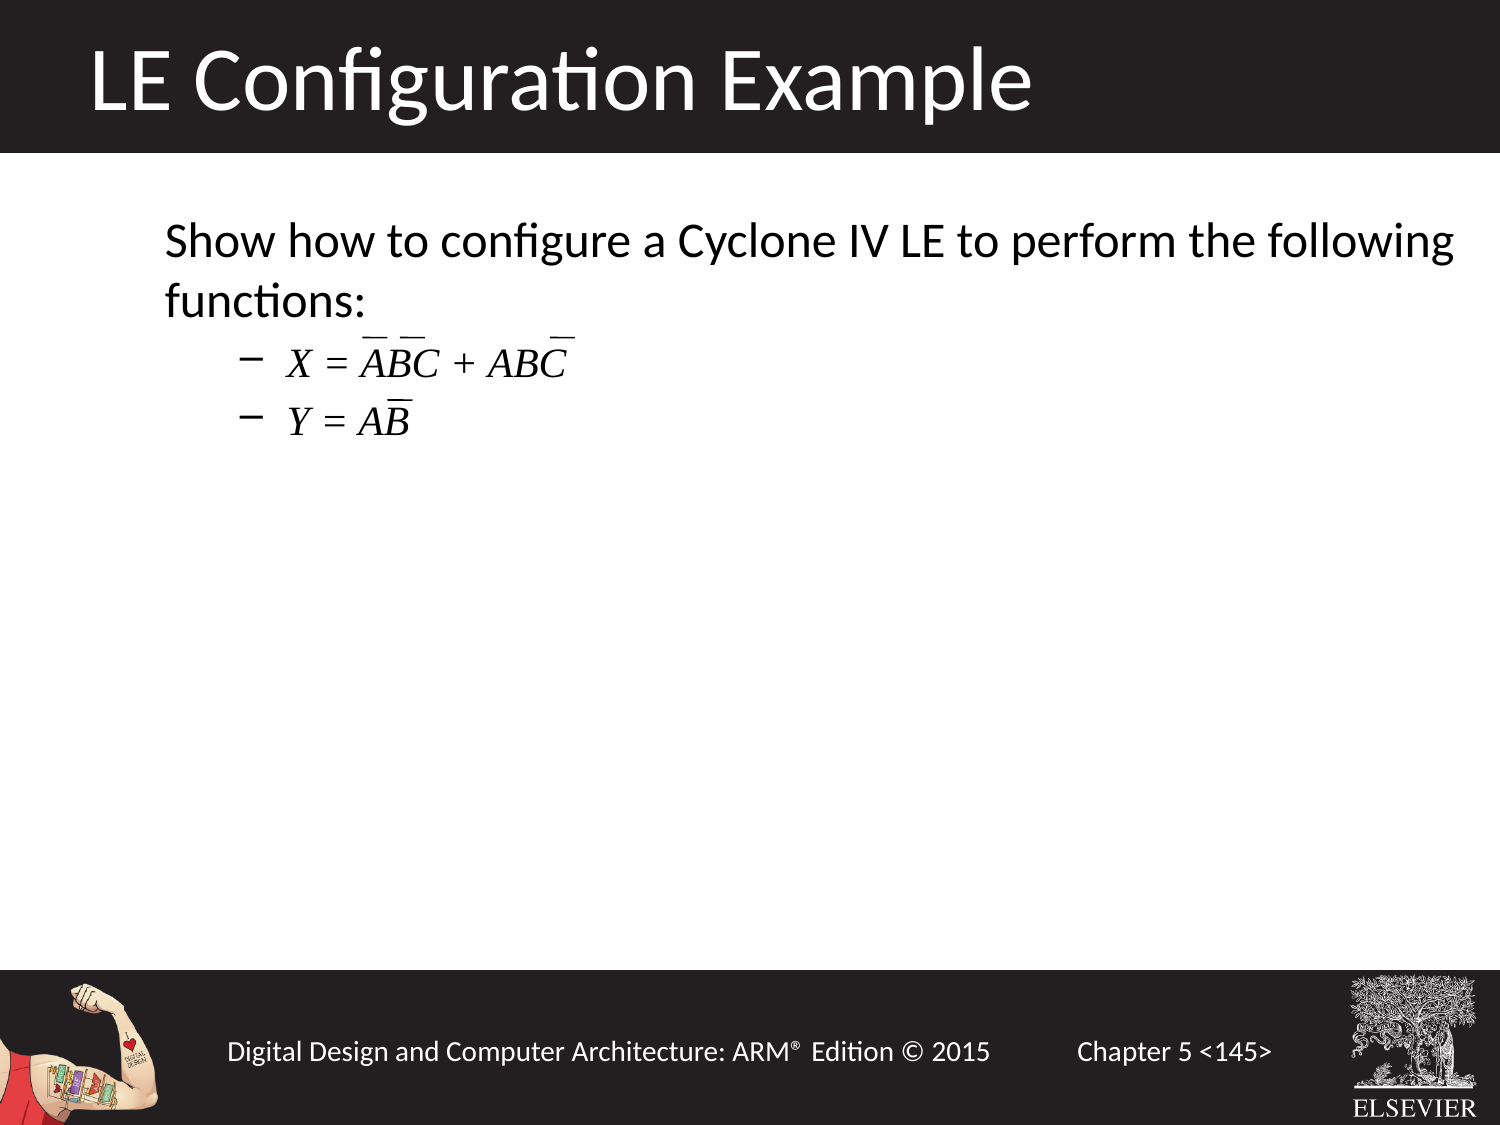

LE Configuration Example

Show how to configure a Cyclone IV LE to perform the following functions:
X = ABC + ABC
Y = AB